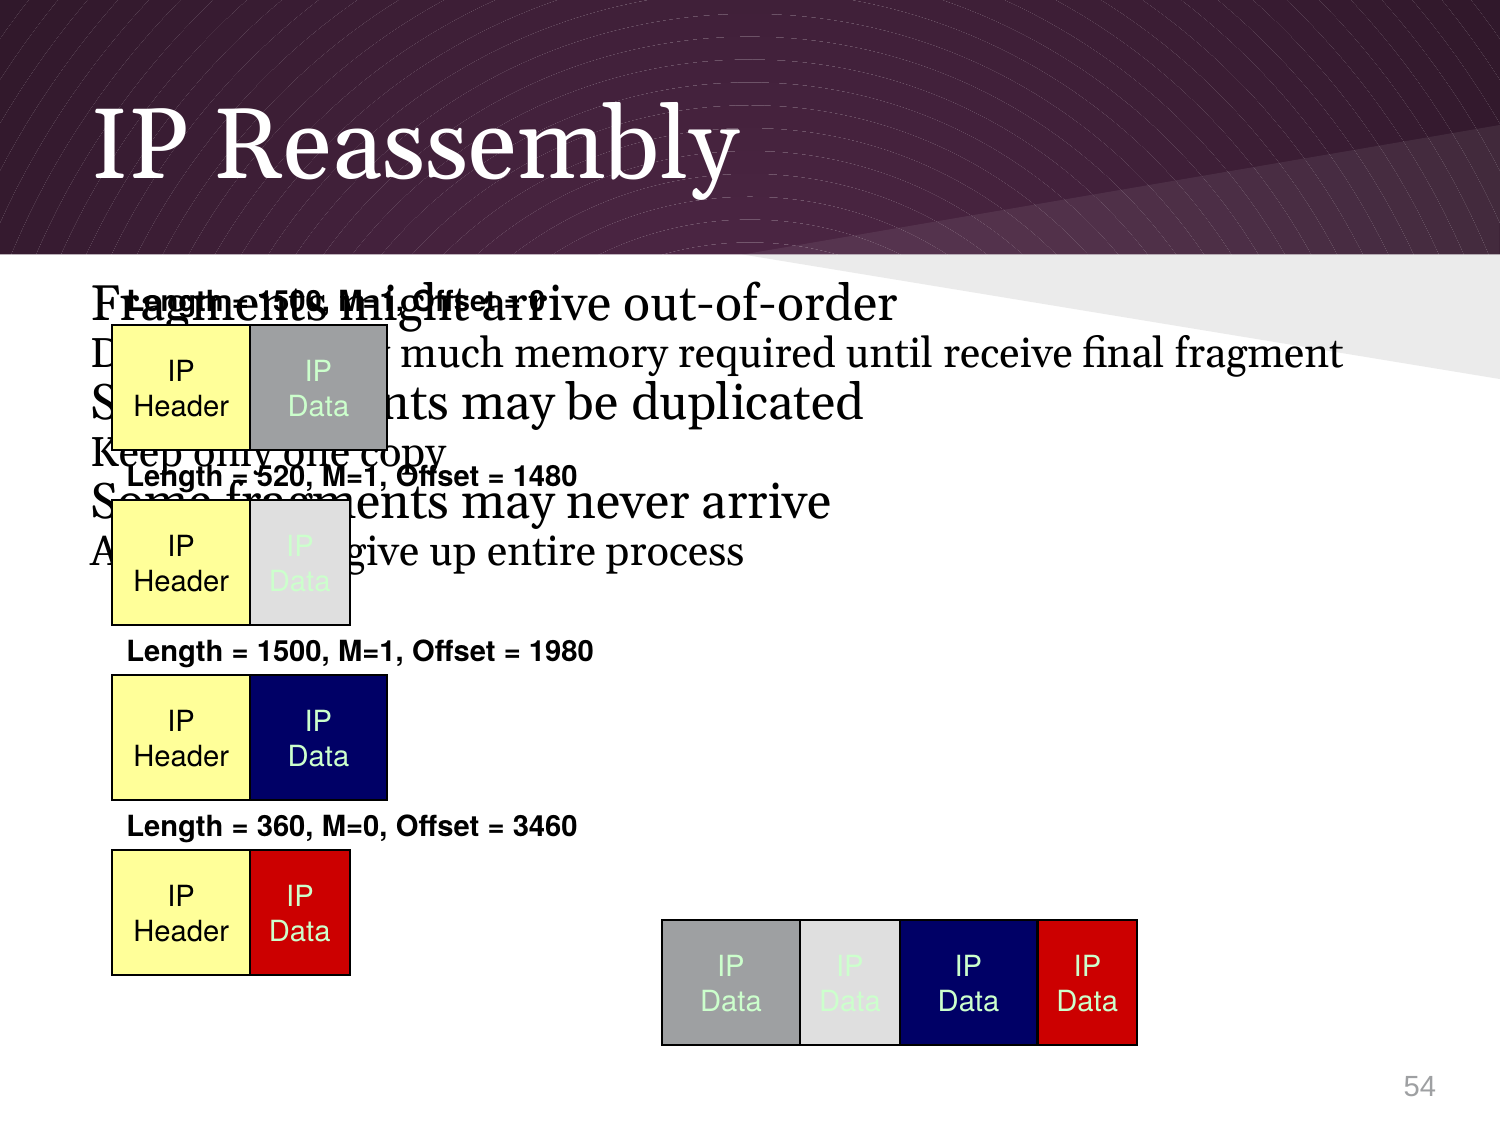

# IP Reassembly
Fragments might arrive out-of-order
Don’t know how much memory required until receive final fragment
Some fragments may be duplicated
Keep only one copy
Some fragments may never arrive
After a while, give up entire process
Length = 1500, M=1, Offset = 0
IP
Header
IP
Data
Length = 520, M=1, Offset = 1480
IP
Header
IP
Data
Length = 1500, M=1, Offset = 1980
IP
Header
IP
Data
Length = 360, M=0, Offset = 3460
IP
Header
IP
Data
IP
Data
IP
Data
IP
Data
IP
Data
54